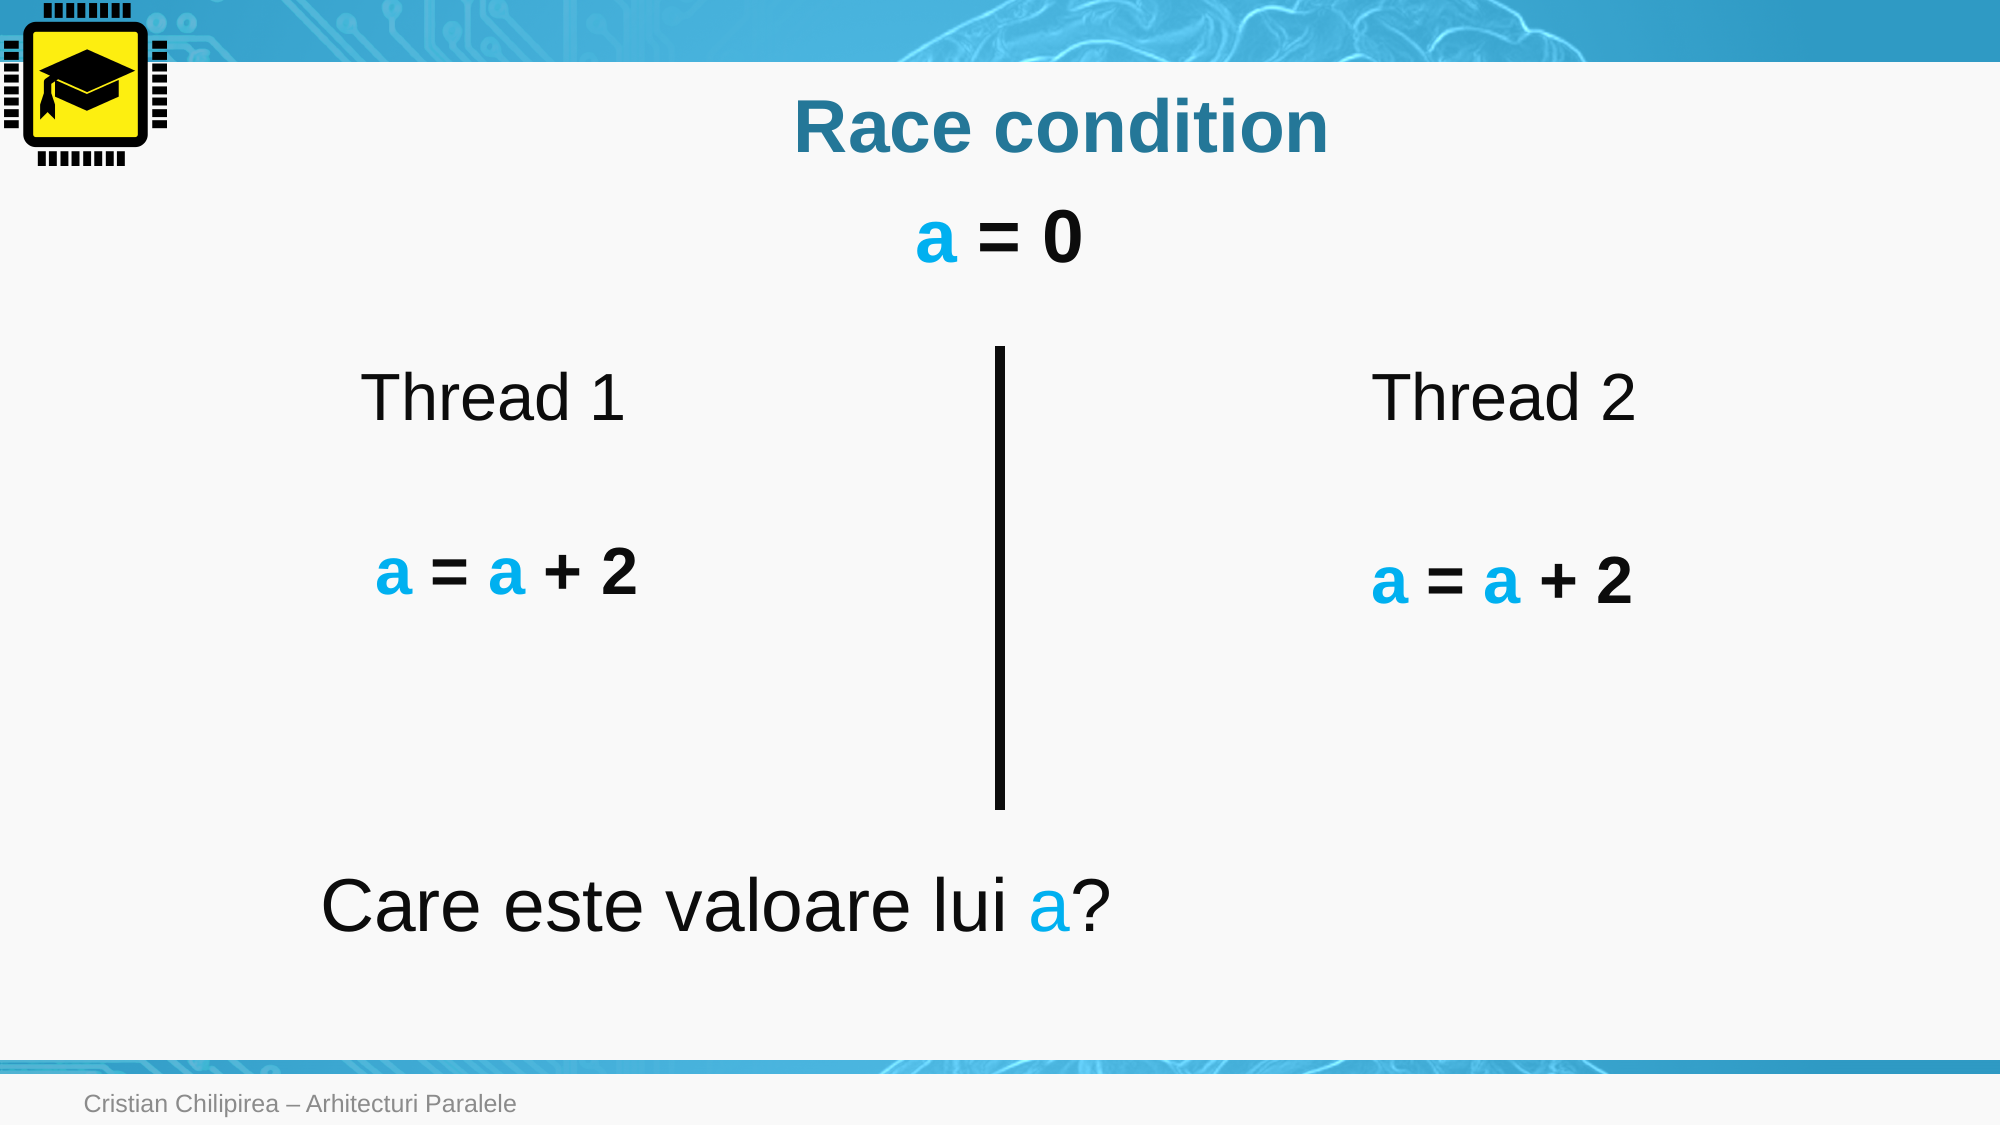

# Race condition
a = 0
Thread 1
Thread 2
a = a + 2
a = a + 2
Care este valoare lui a?
Cristian Chilipirea – Arhitecturi Paralele